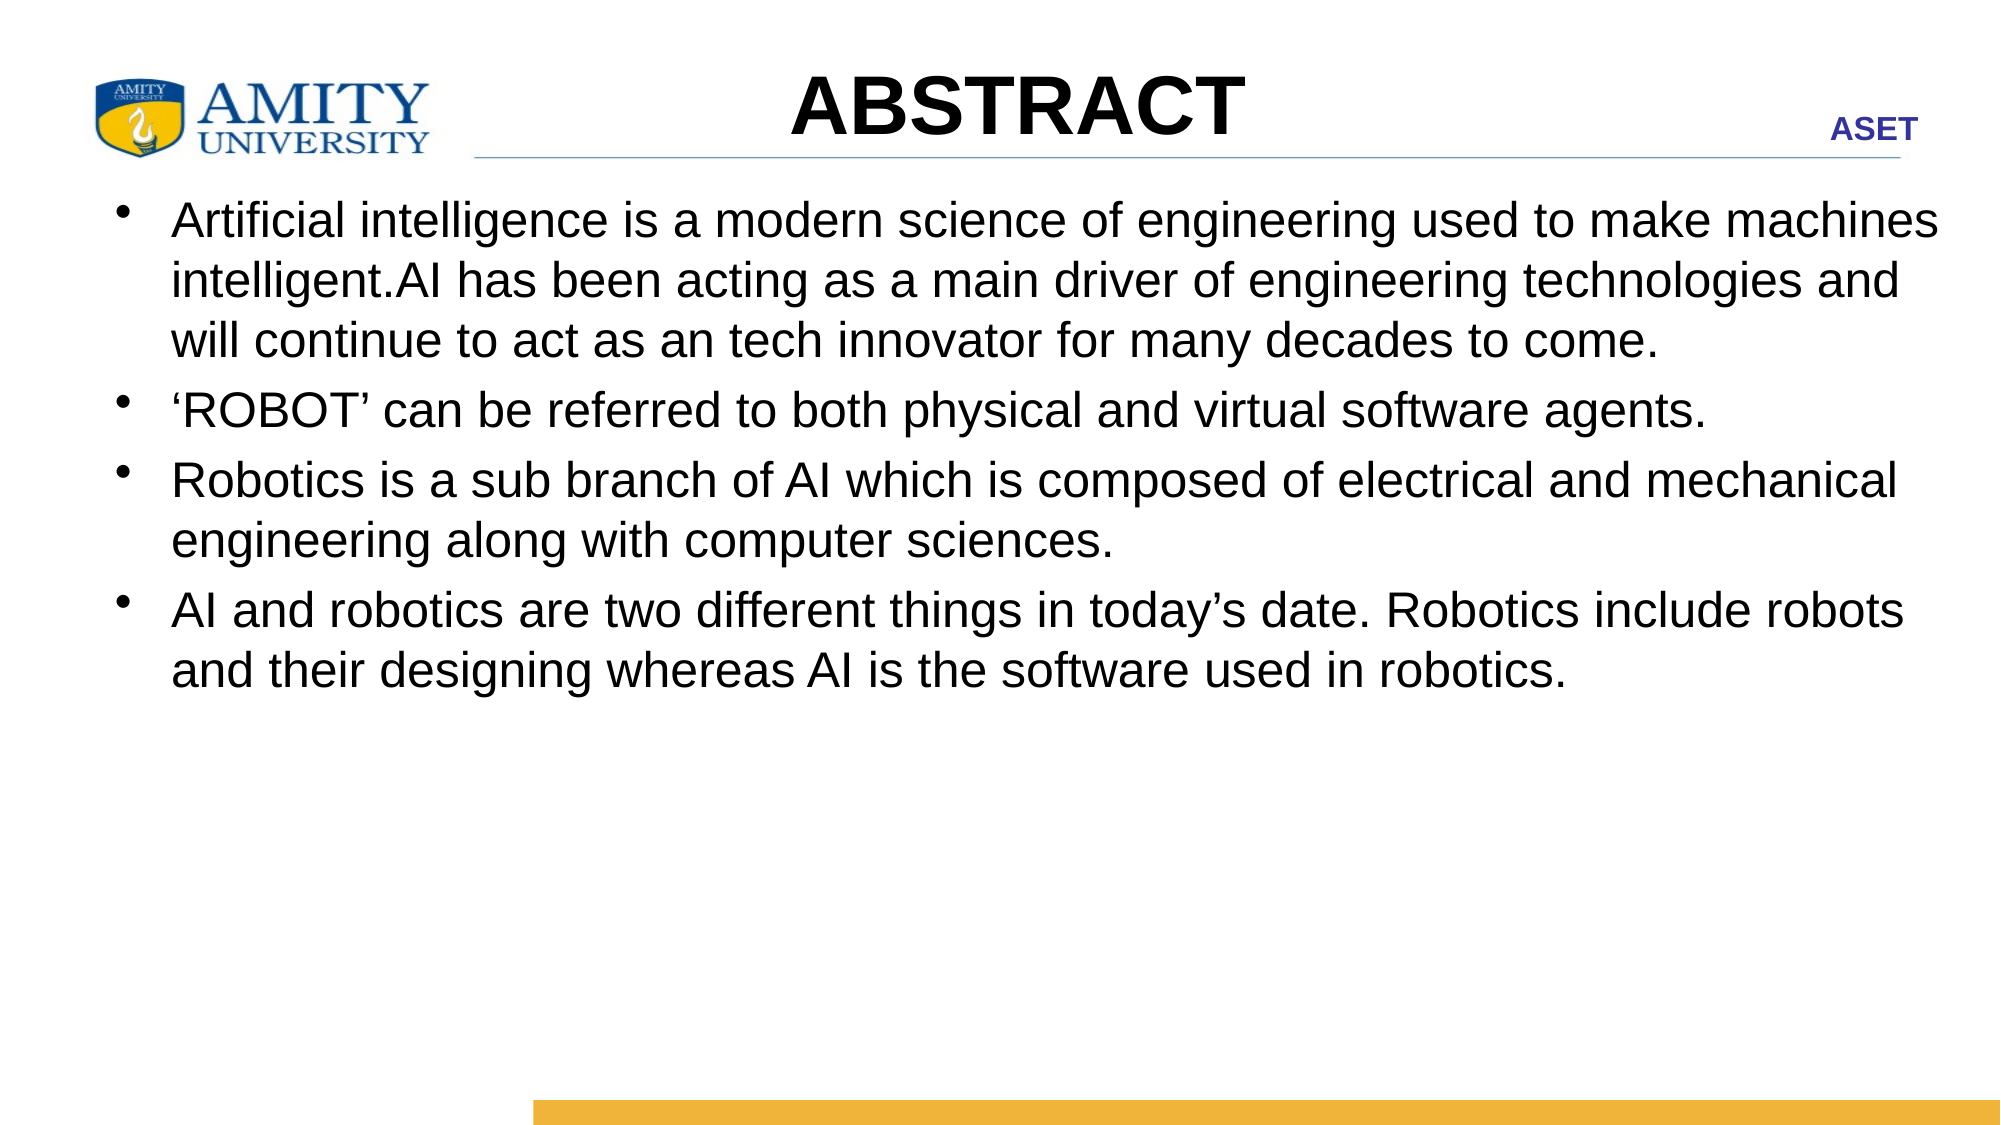

# ABSTRACT
Artificial intelligence is a modern science of engineering used to make machines intelligent.AI has been acting as a main driver of engineering technologies and will continue to act as an tech innovator for many decades to come.
‘ROBOT’ can be referred to both physical and virtual software agents.
Robotics is a sub branch of AI which is composed of electrical and mechanical engineering along with computer sciences.
AI and robotics are two different things in today’s date. Robotics include robots and their designing whereas AI is the software used in robotics.